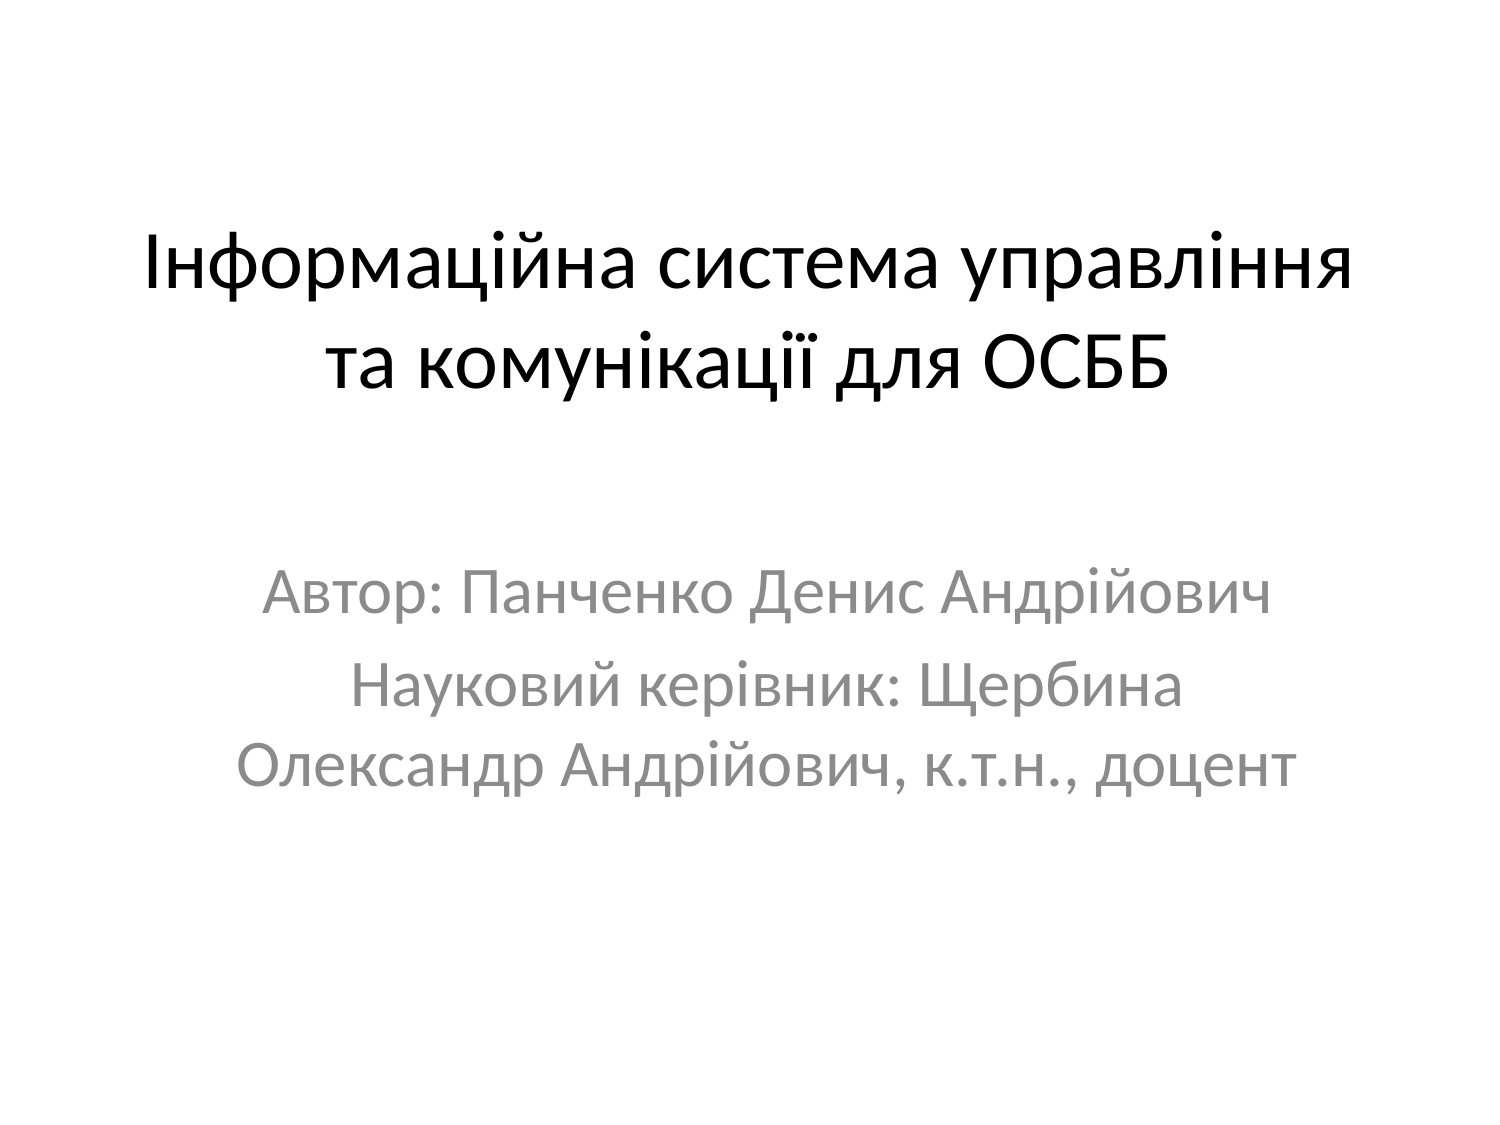

# Інформаційна система управління та комунікації для ОСББ
Автор: Панченко Денис Андрійович
Науковий керівник: Щербина Олександр Андрійович, к.т.н., доцент